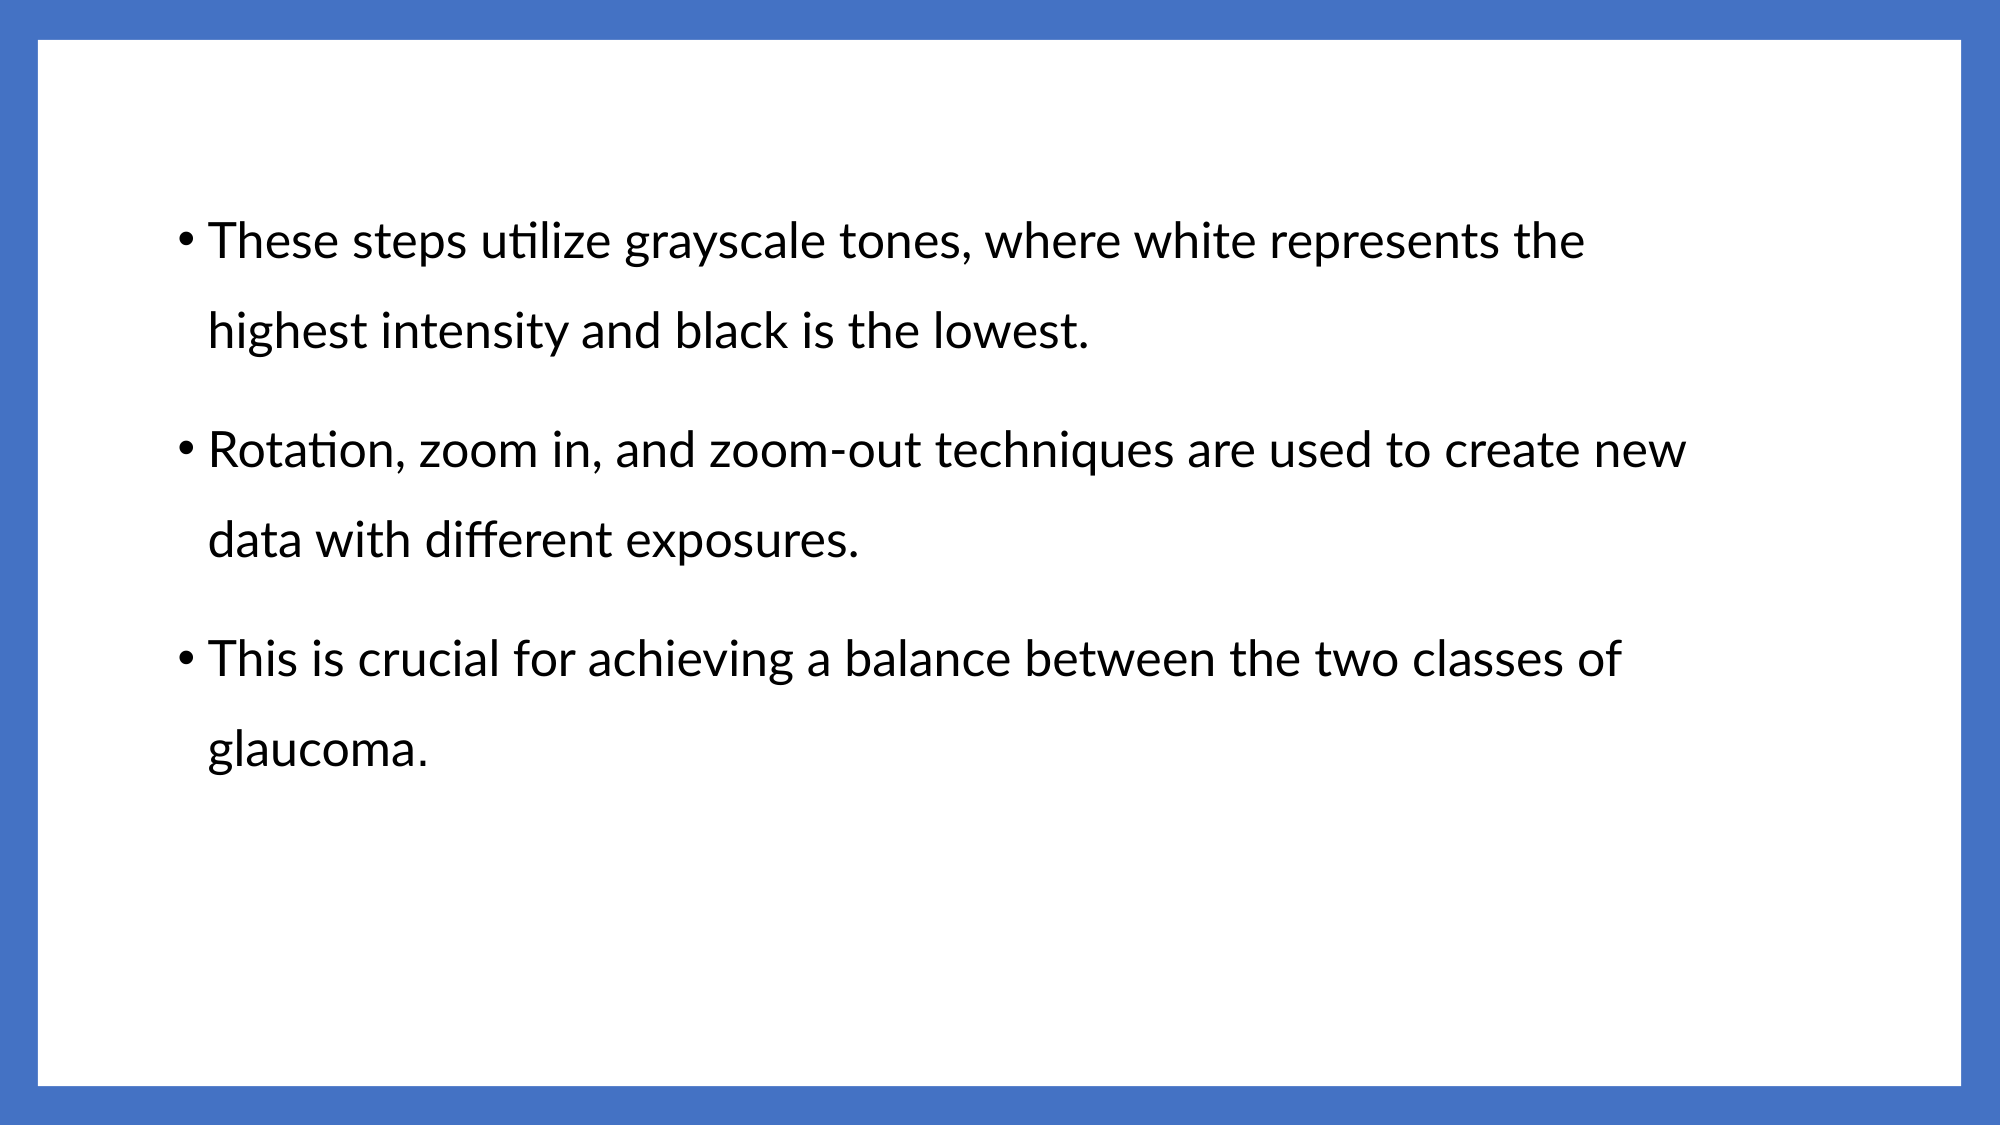

These steps utilize grayscale tones, where white represents the highest intensity and black is the lowest.
Rotation, zoom in, and zoom-out techniques are used to create new data with different exposures.
This is crucial for achieving a balance between the two classes of glaucoma.